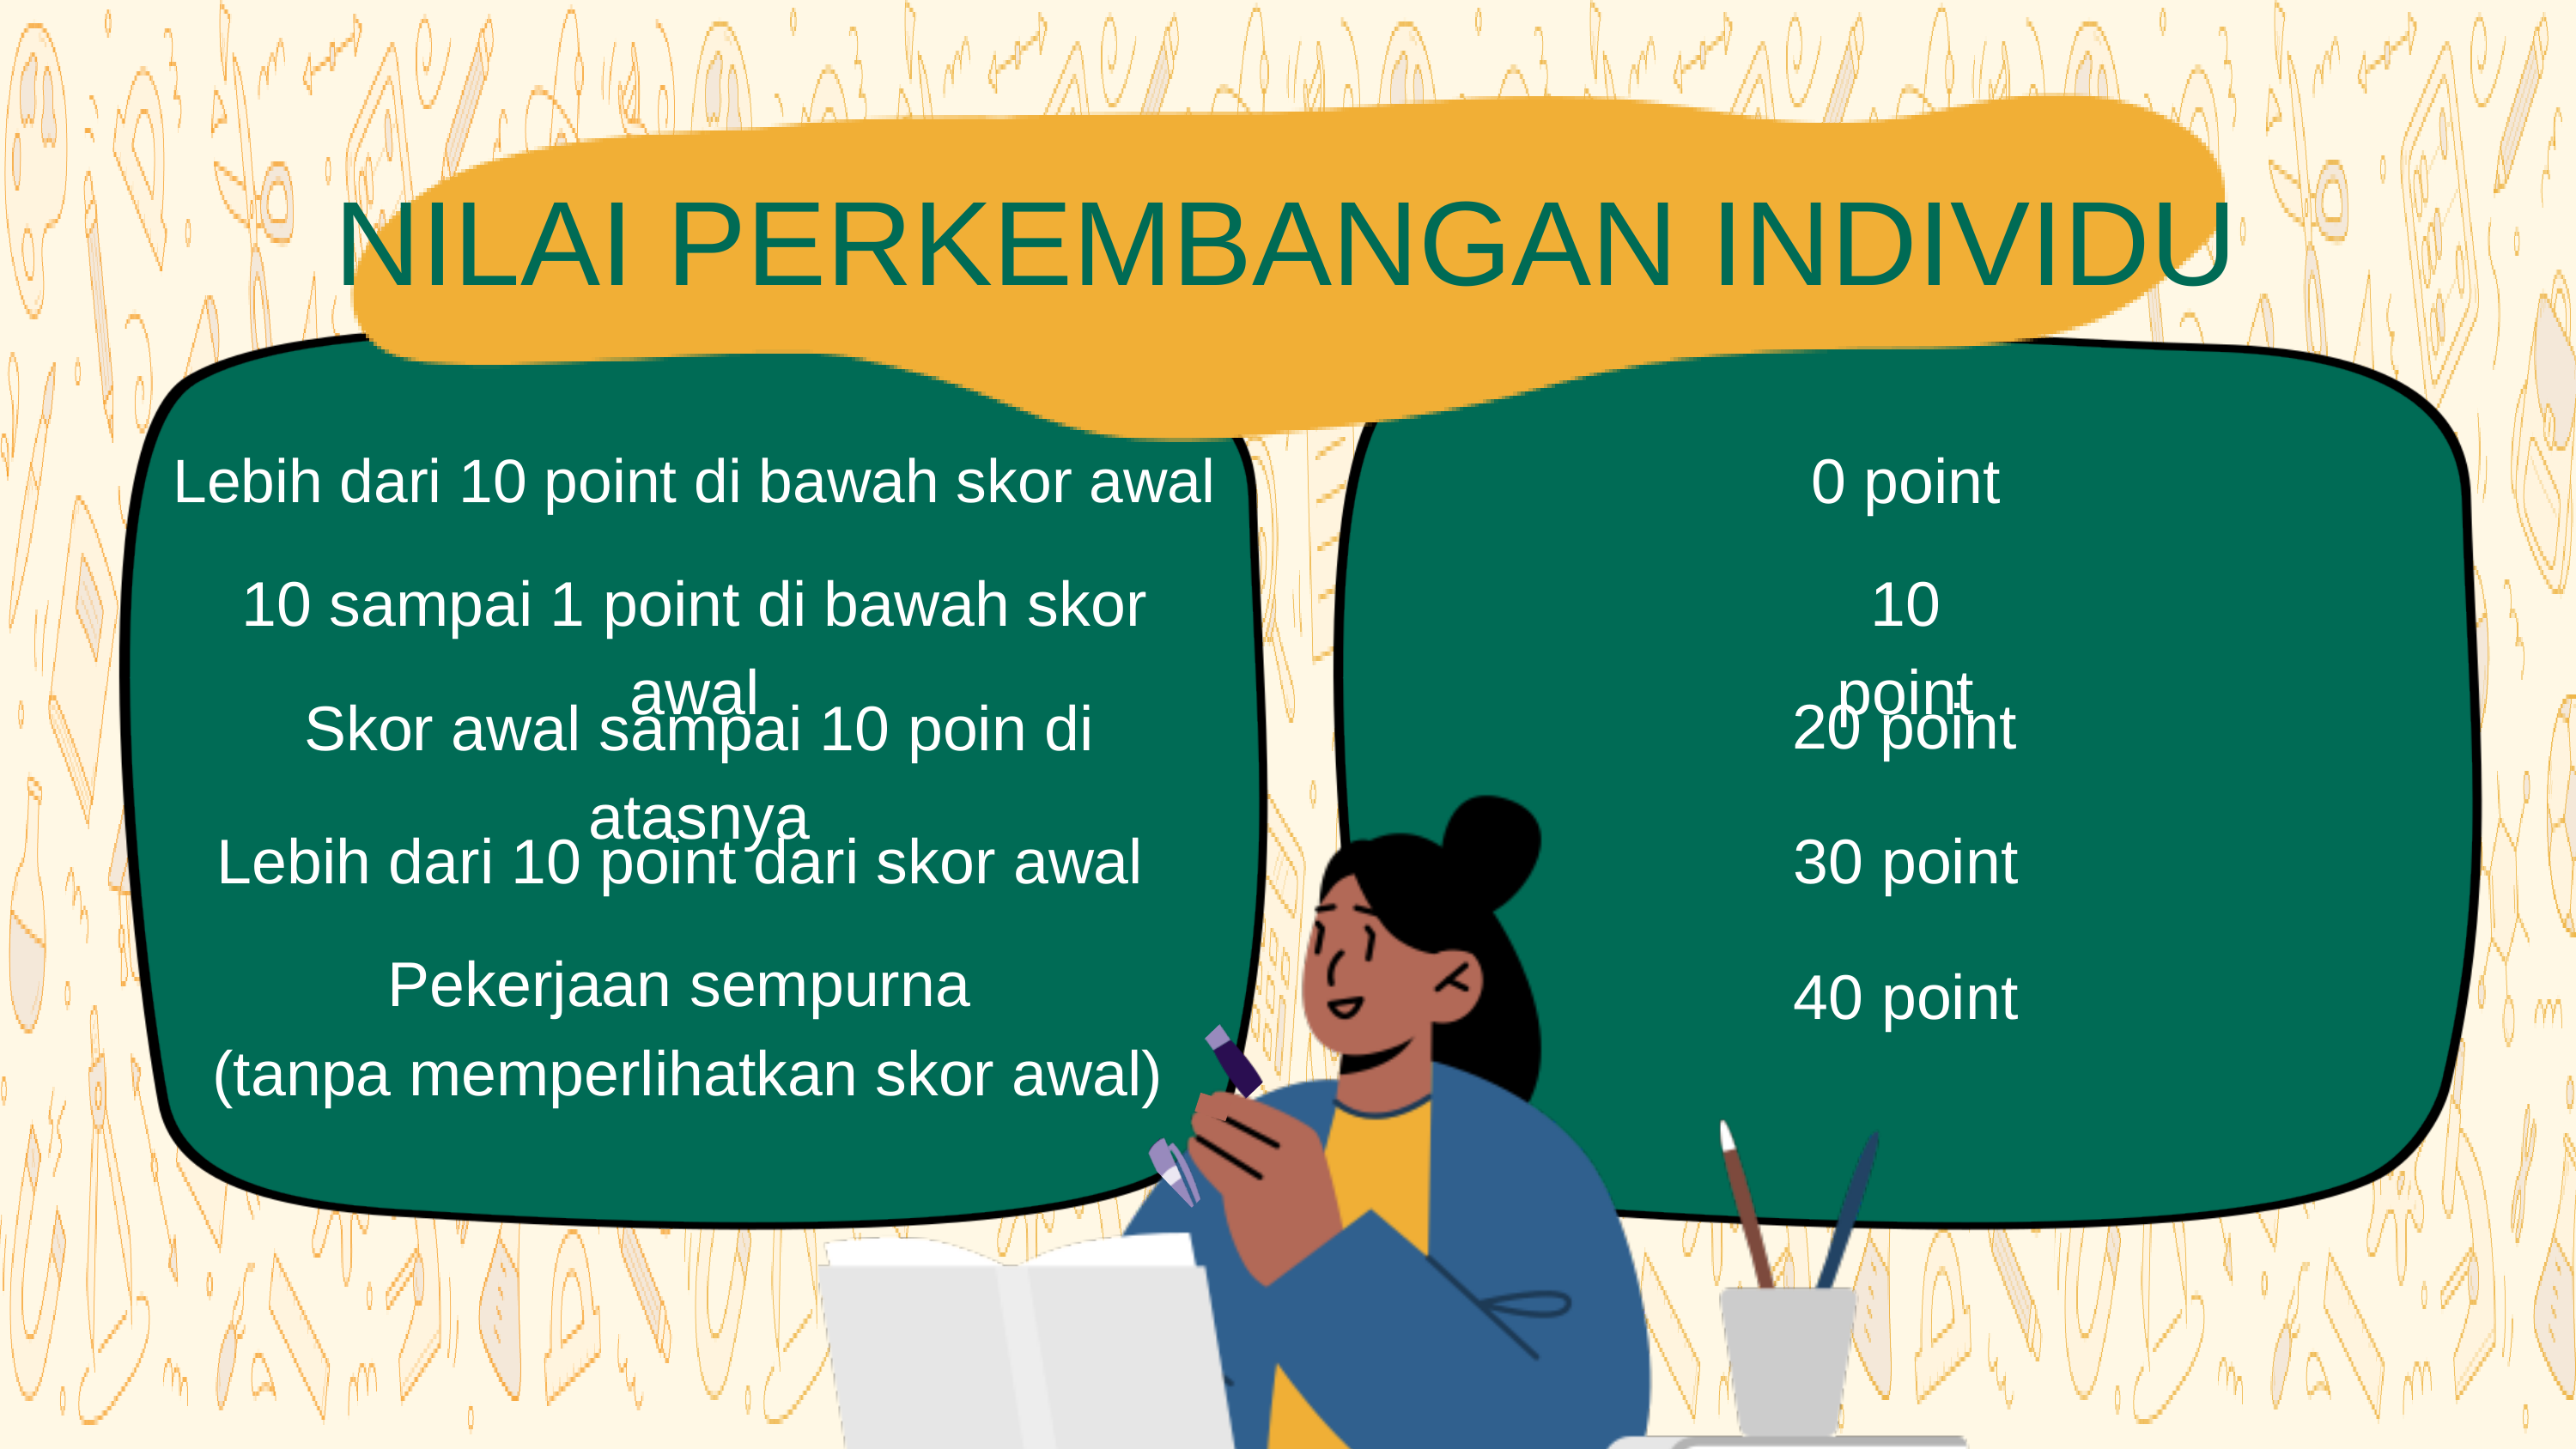

NILAI PERKEMBANGAN INDIVIDU

0 point
Lebih dari 10 point di bawah skor awal
10 sampai 1 point di bawah skor awal
10 point
20 point
Skor awal sampai 10 poin di atasnya

Lebih dari 10 point dari skor awal
30 point
Pekerjaan sempurna
(tanpa memperlihatkan skor awal)
40 point